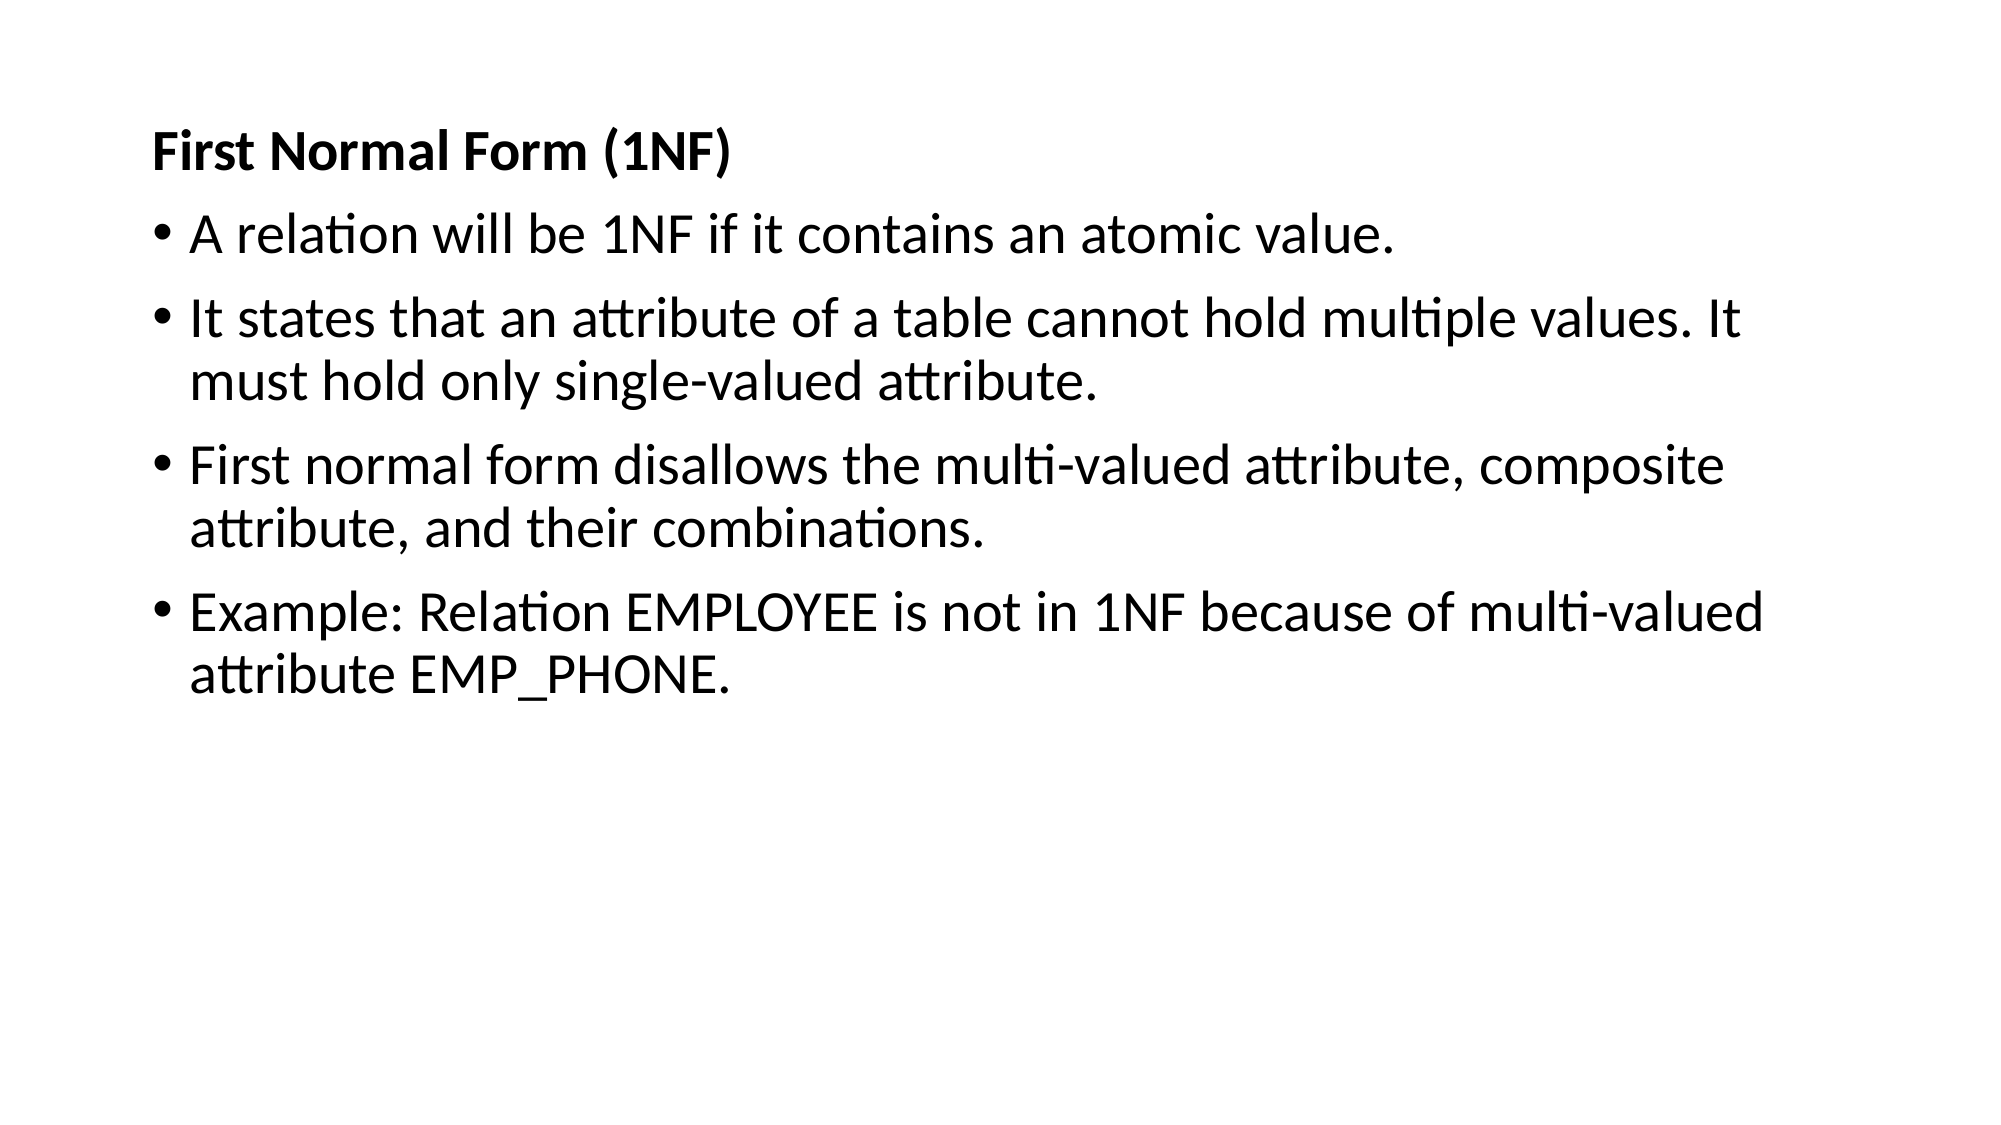

First Normal Form (1NF)
A relation will be 1NF if it contains an atomic value.
It states that an attribute of a table cannot hold multiple values. It must hold only single-valued attribute.
First normal form disallows the multi-valued attribute, composite attribute, and their combinations.
Example: Relation EMPLOYEE is not in 1NF because of multi-valued attribute EMP_PHONE.